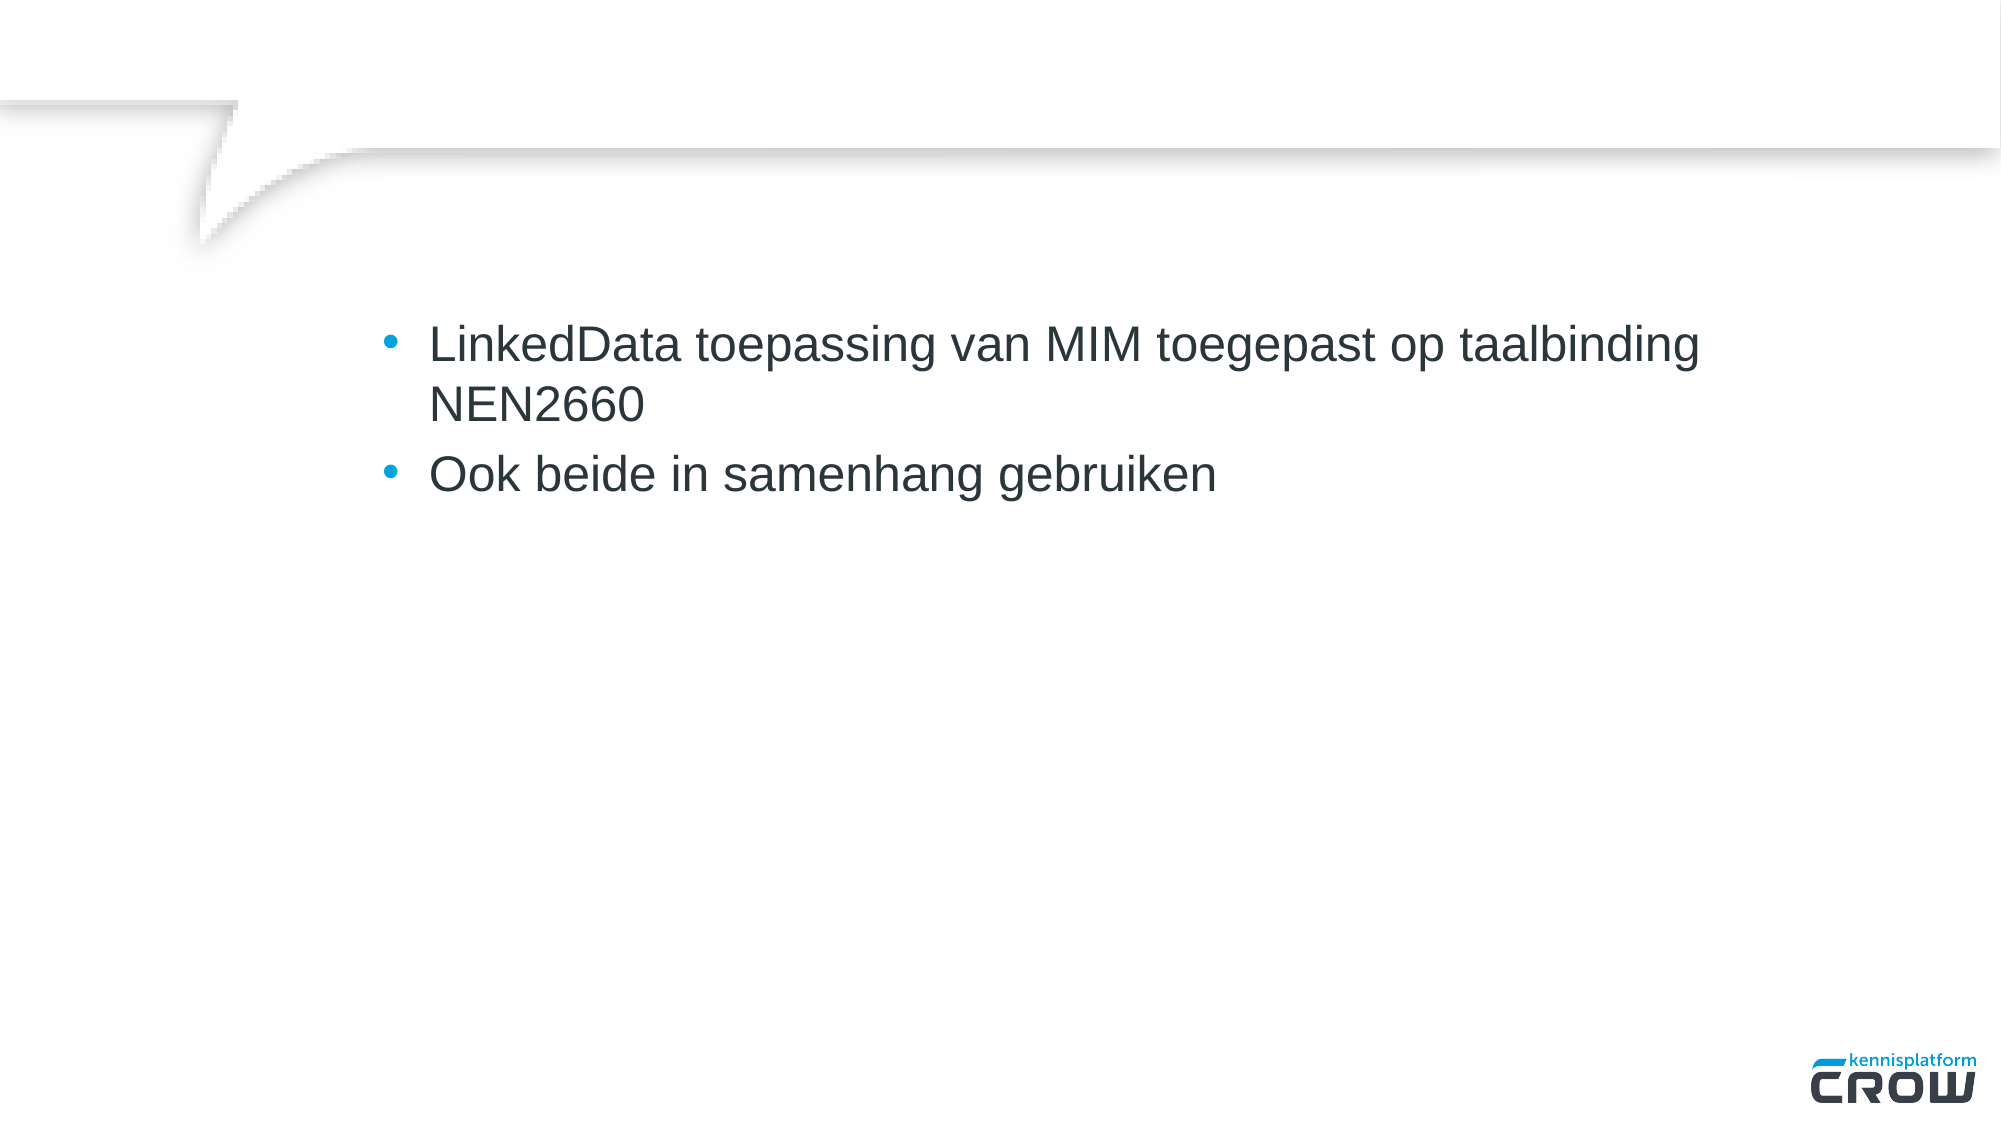

#
LinkedData toepassing van MIM toegepast op taalbinding NEN2660
Ook beide in samenhang gebruiken